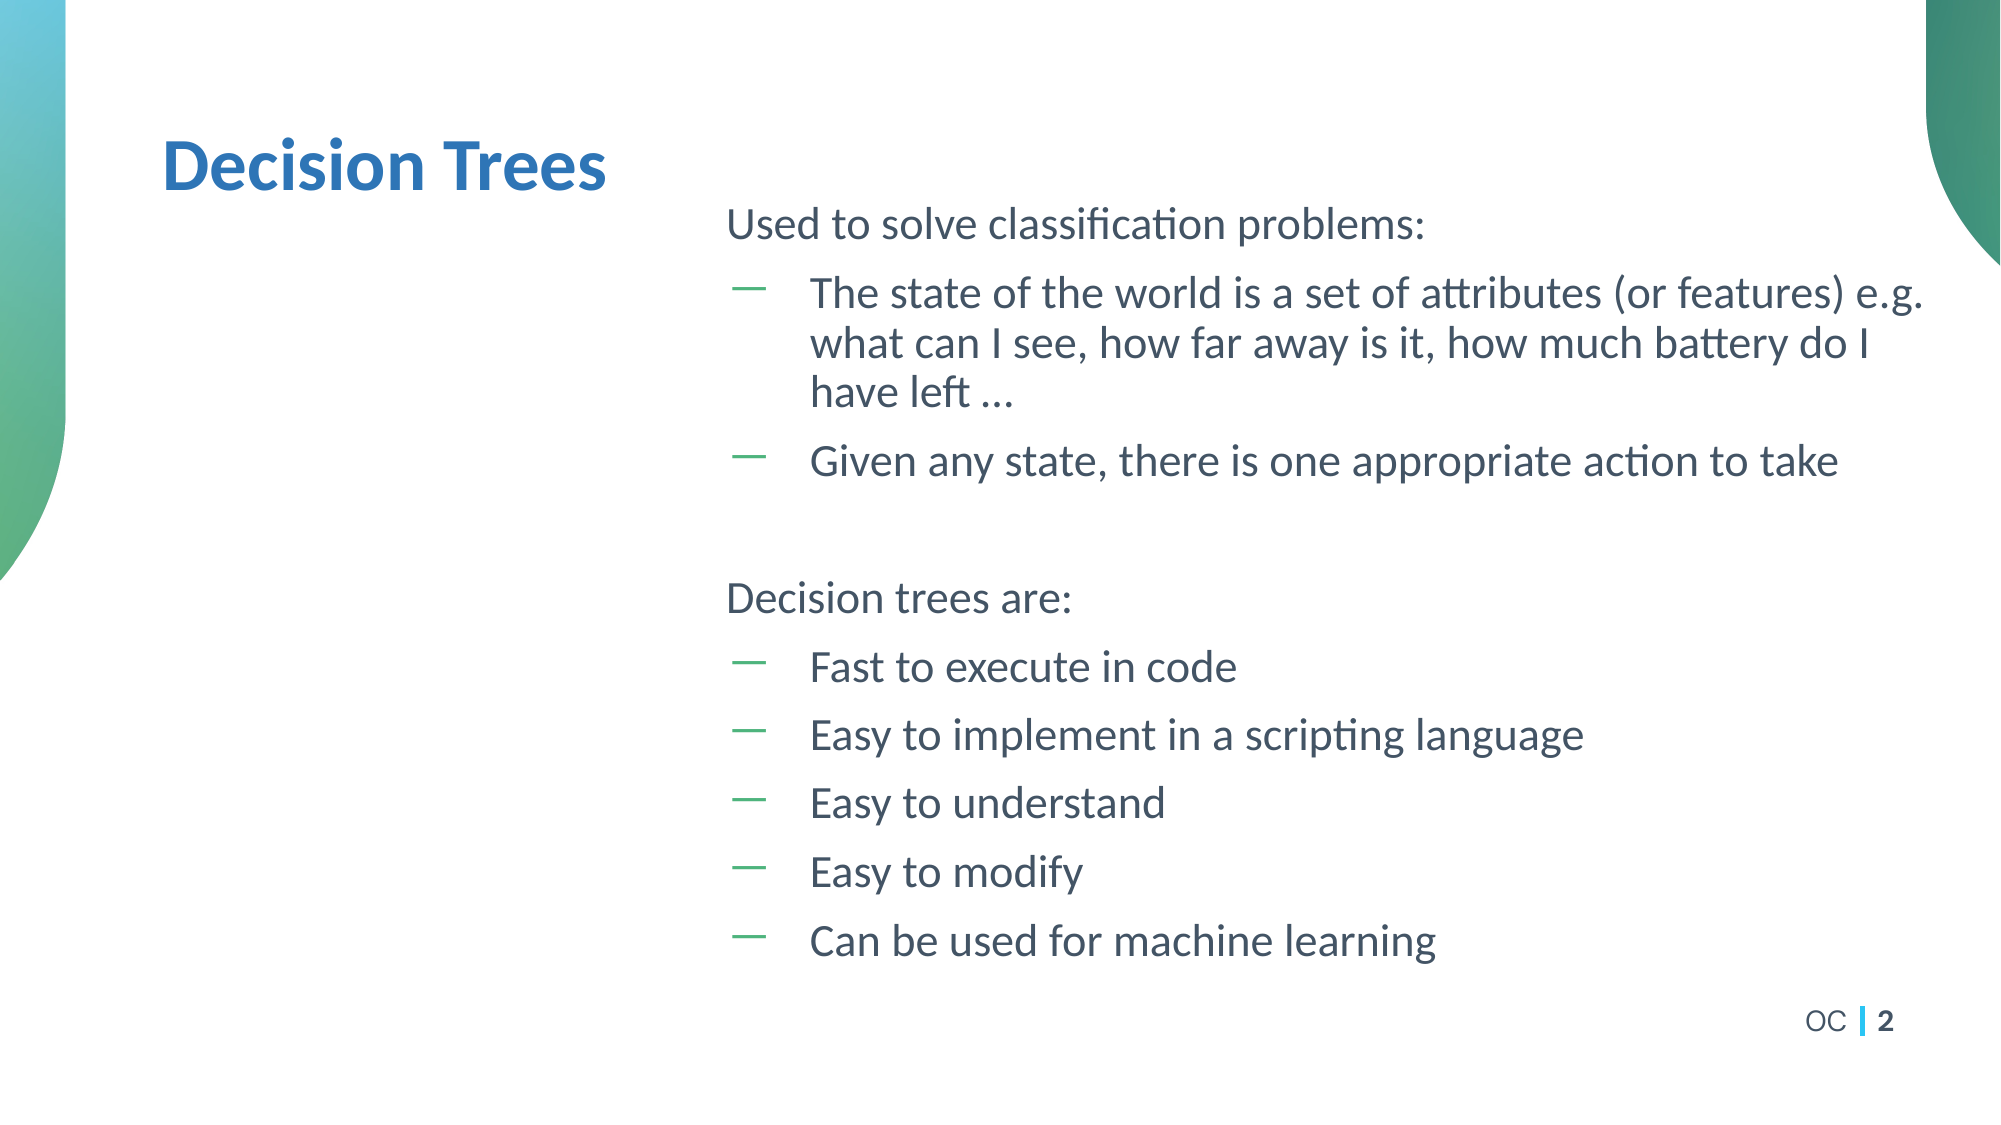

# Decision Trees

Used to solve classification problems:
The state of the world is a set of attributes (or features) e.g. what can I see, how far away is it, how much battery do I have left …
Given any state, there is one appropriate action to take

Decision trees are:
Fast to execute in code
Easy to implement in a scripting language
Easy to understand
Easy to modify
Can be used for machine learning
OC
2